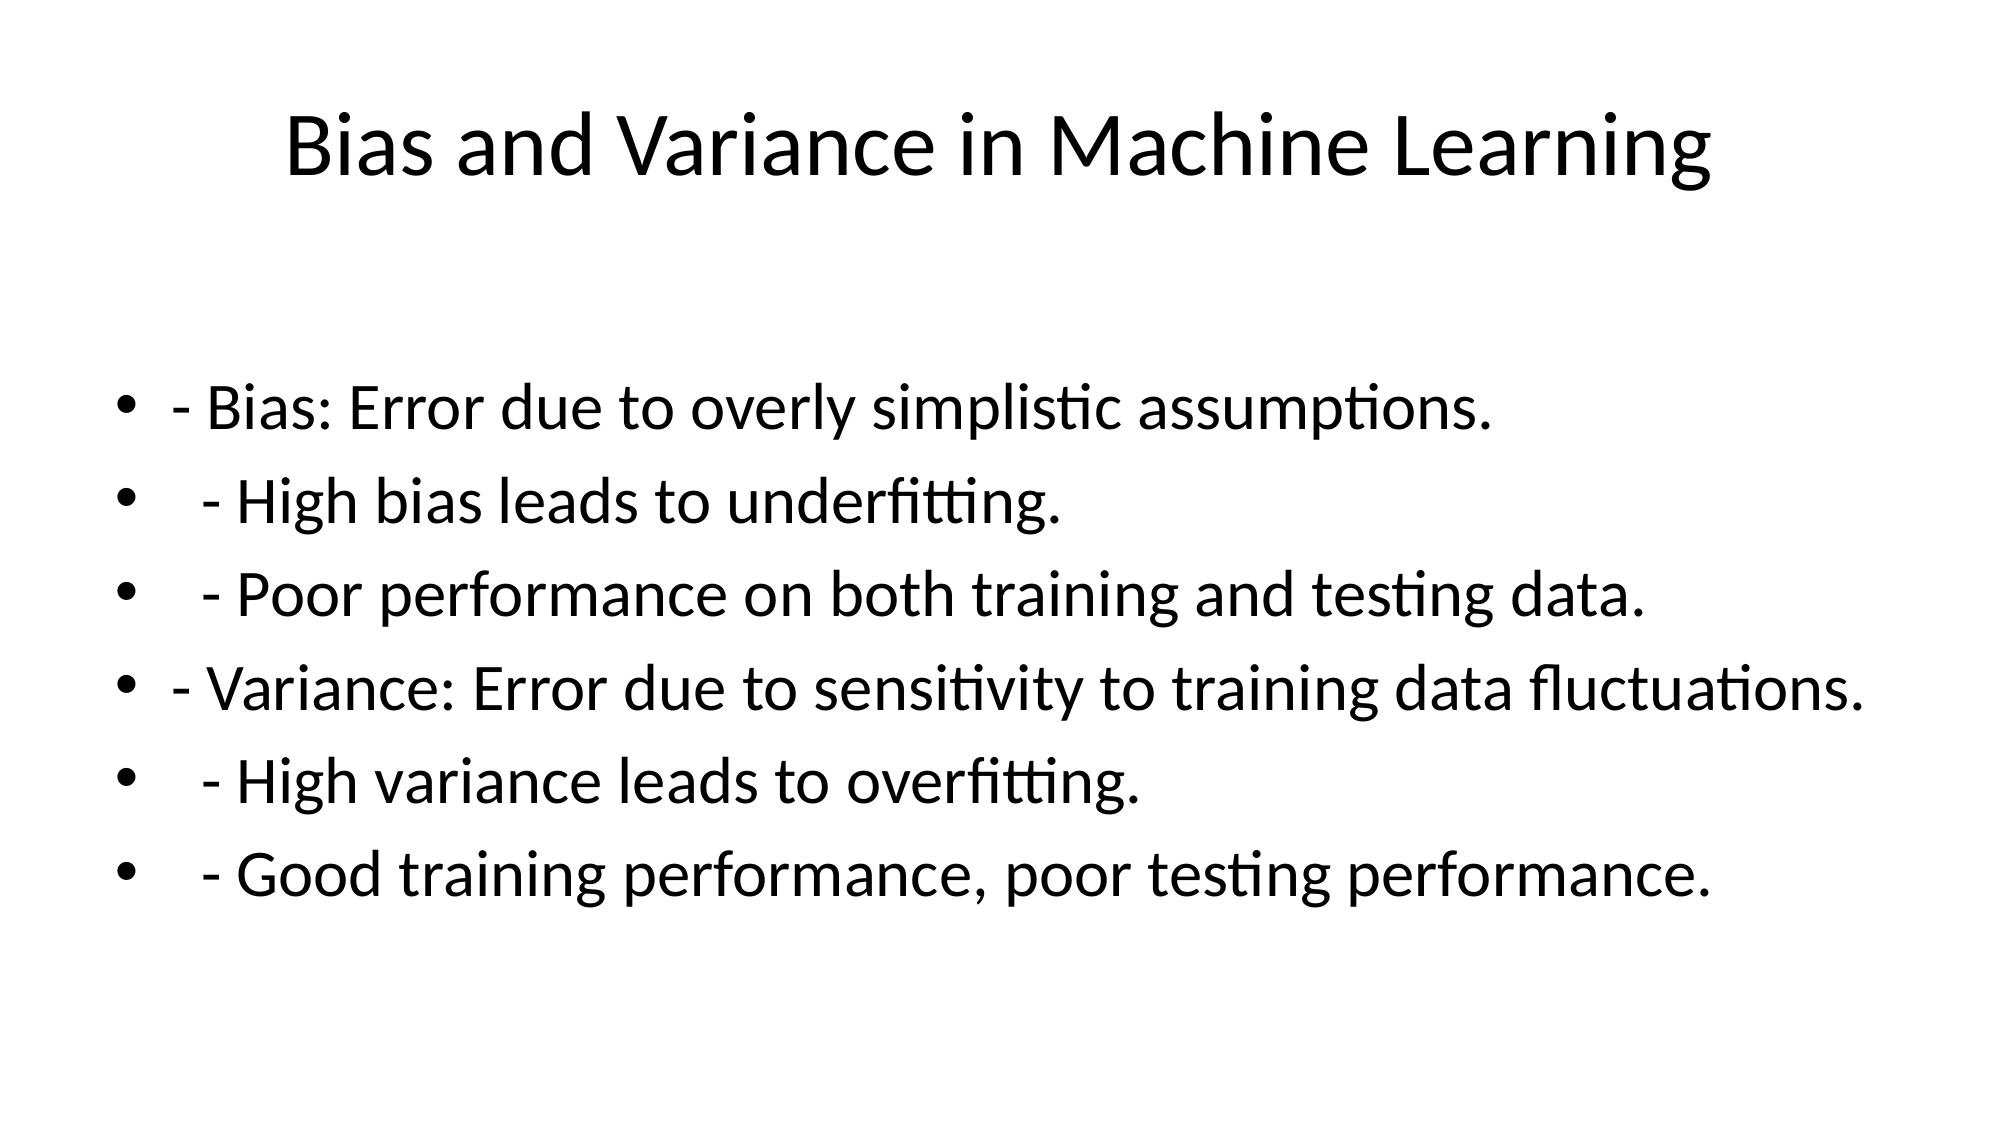

# Bias and Variance in Machine Learning

- Bias: Error due to overly simplistic assumptions.
  - High bias leads to underfitting.
  - Poor performance on both training and testing data.
- Variance: Error due to sensitivity to training data fluctuations.
  - High variance leads to overfitting.
  - Good training performance, poor testing performance.